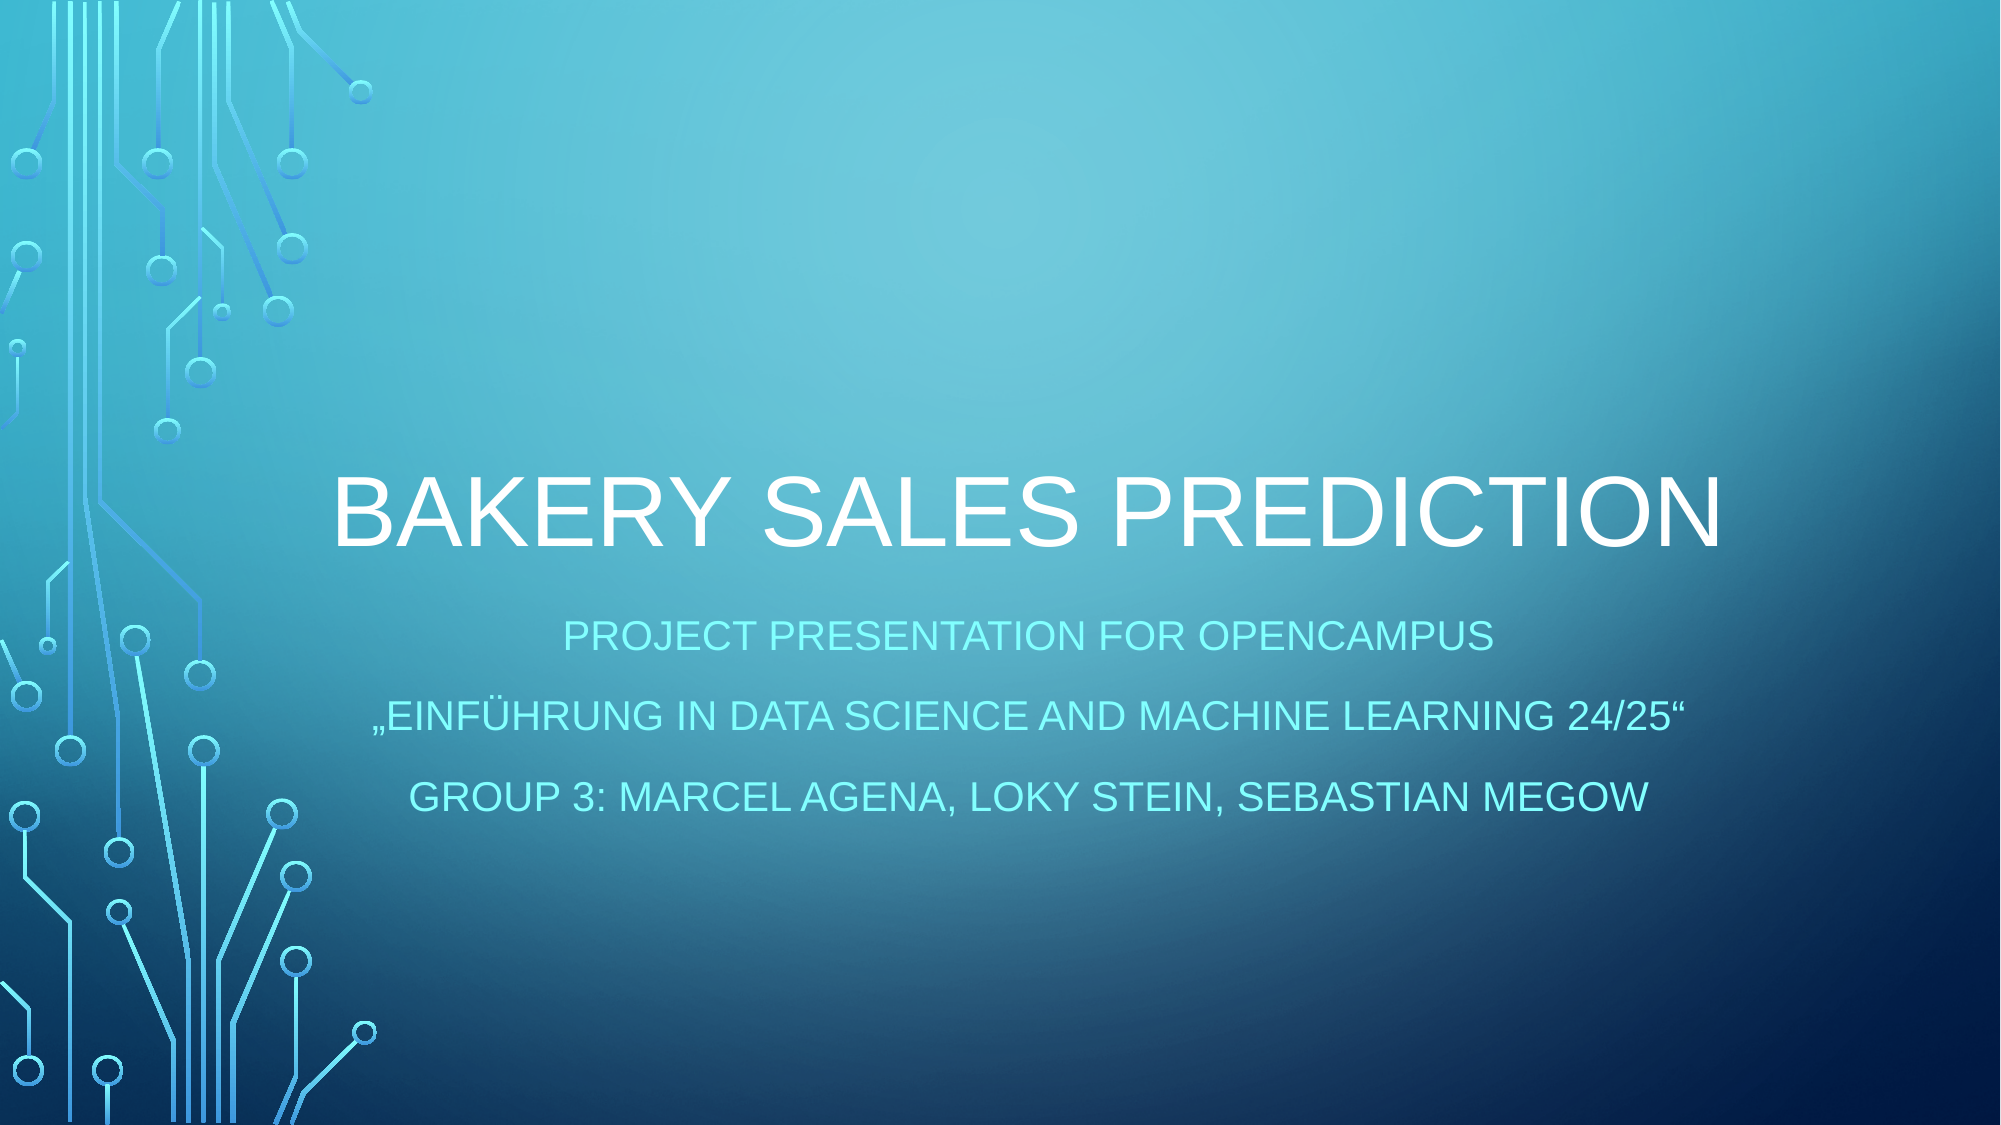

# Bakery Sales Prediction
Project Presentation for Opencampus
„Einführung in Data Science and Machine Learning 24/25“
Group 3: Marcel Agena, Loky Stein, Sebastian Megow